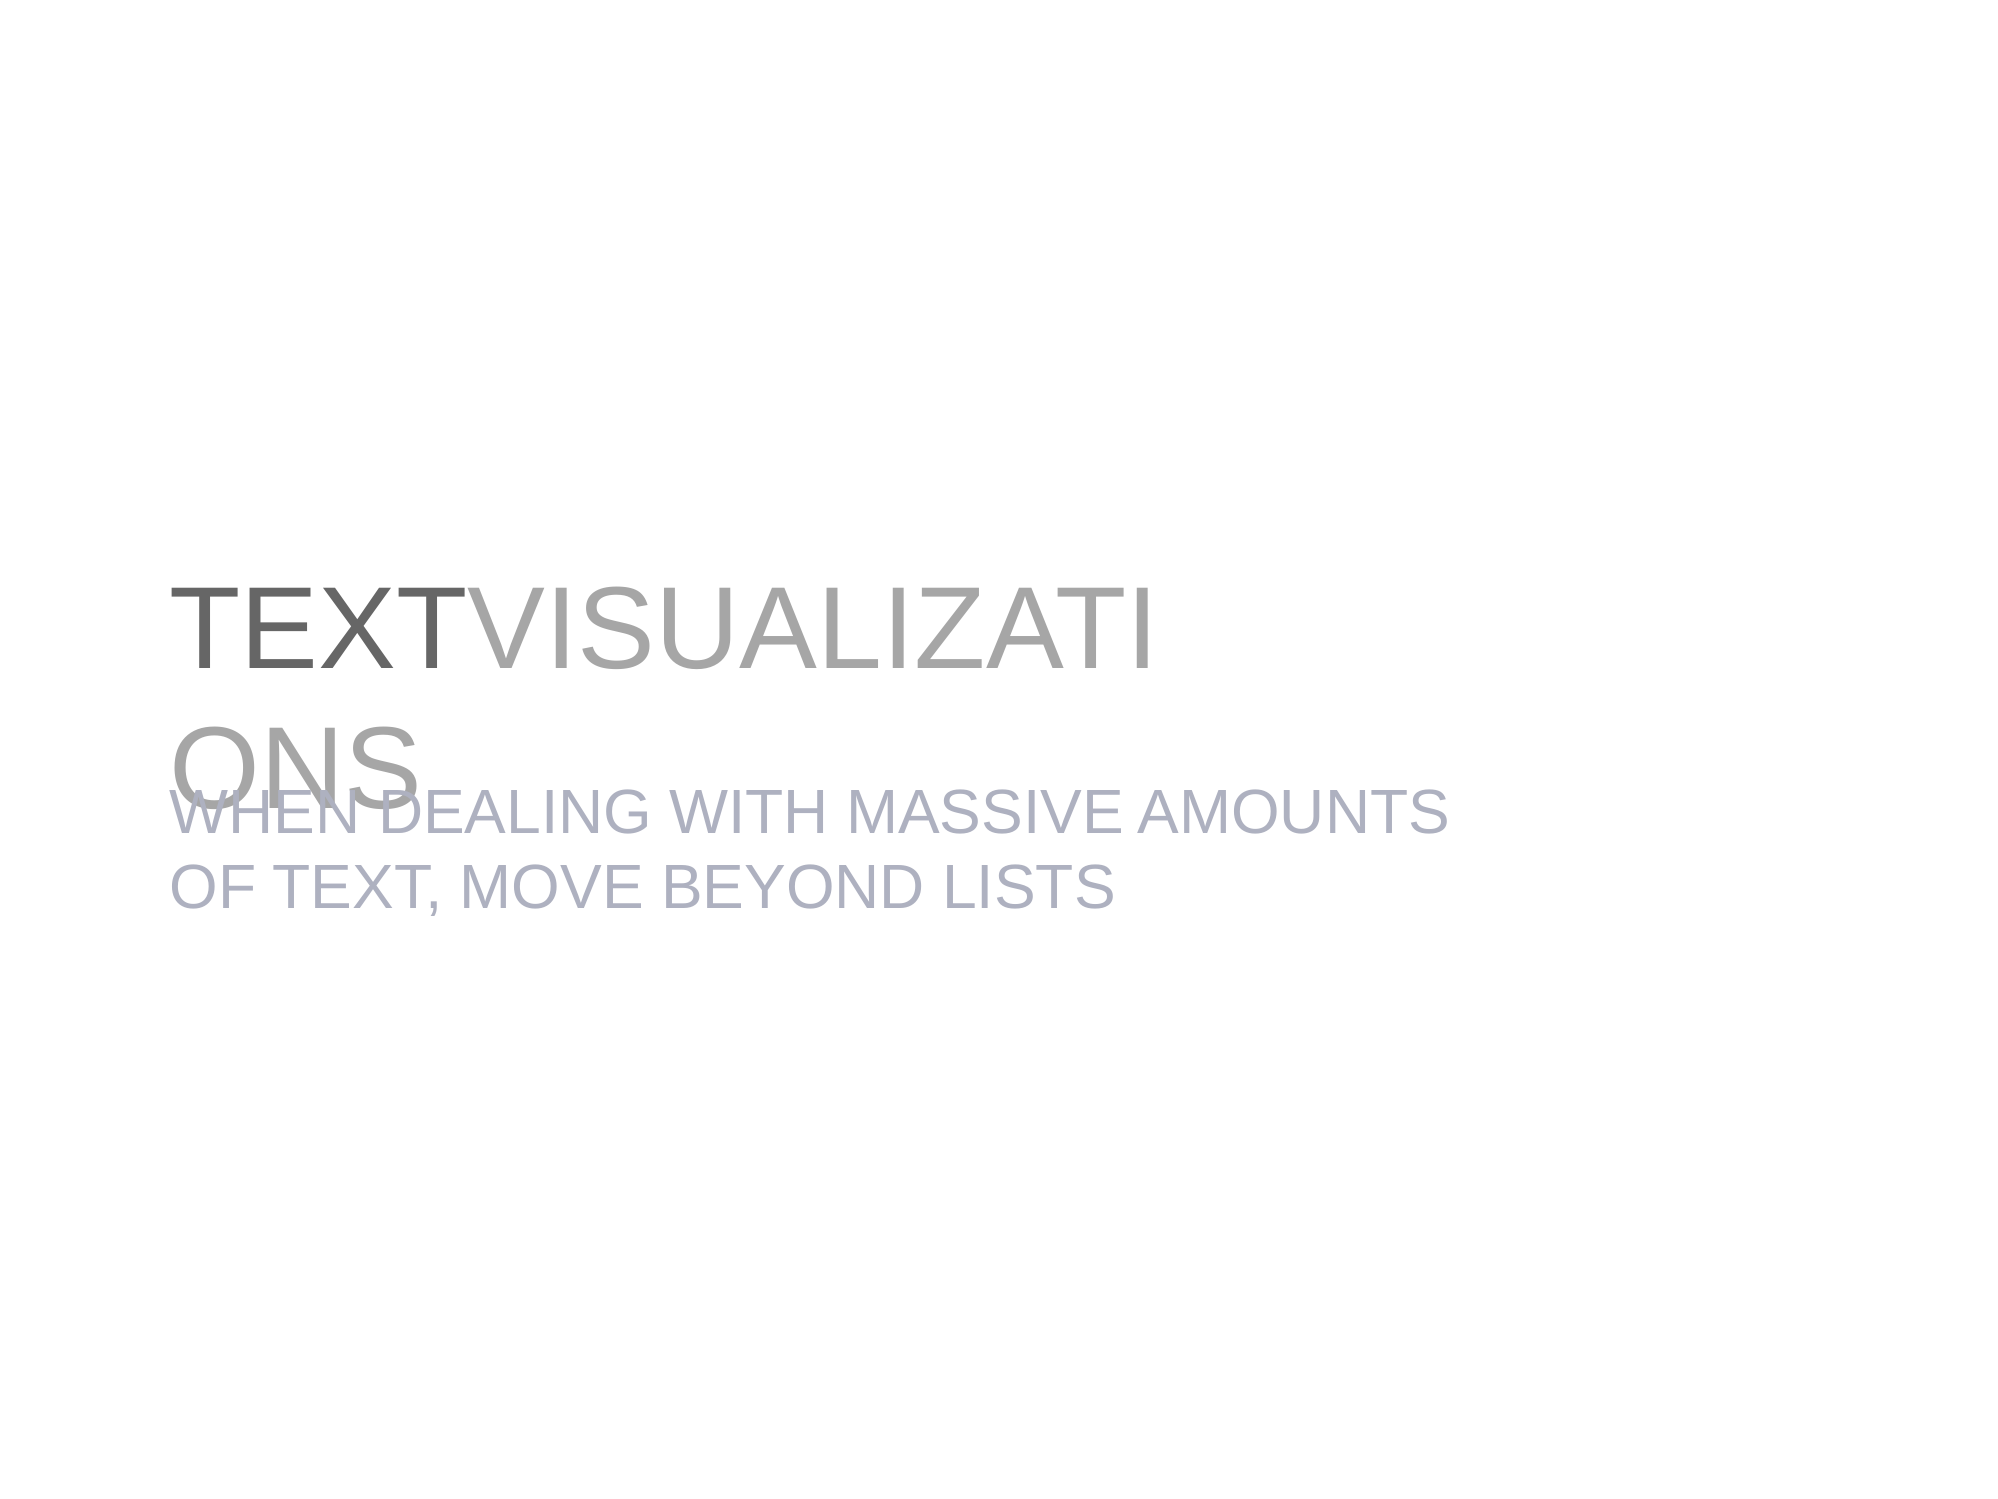

# TEXTVISUALIZATIONS
when dealing with massive amounts of text, MOVE BEYOND LISTS